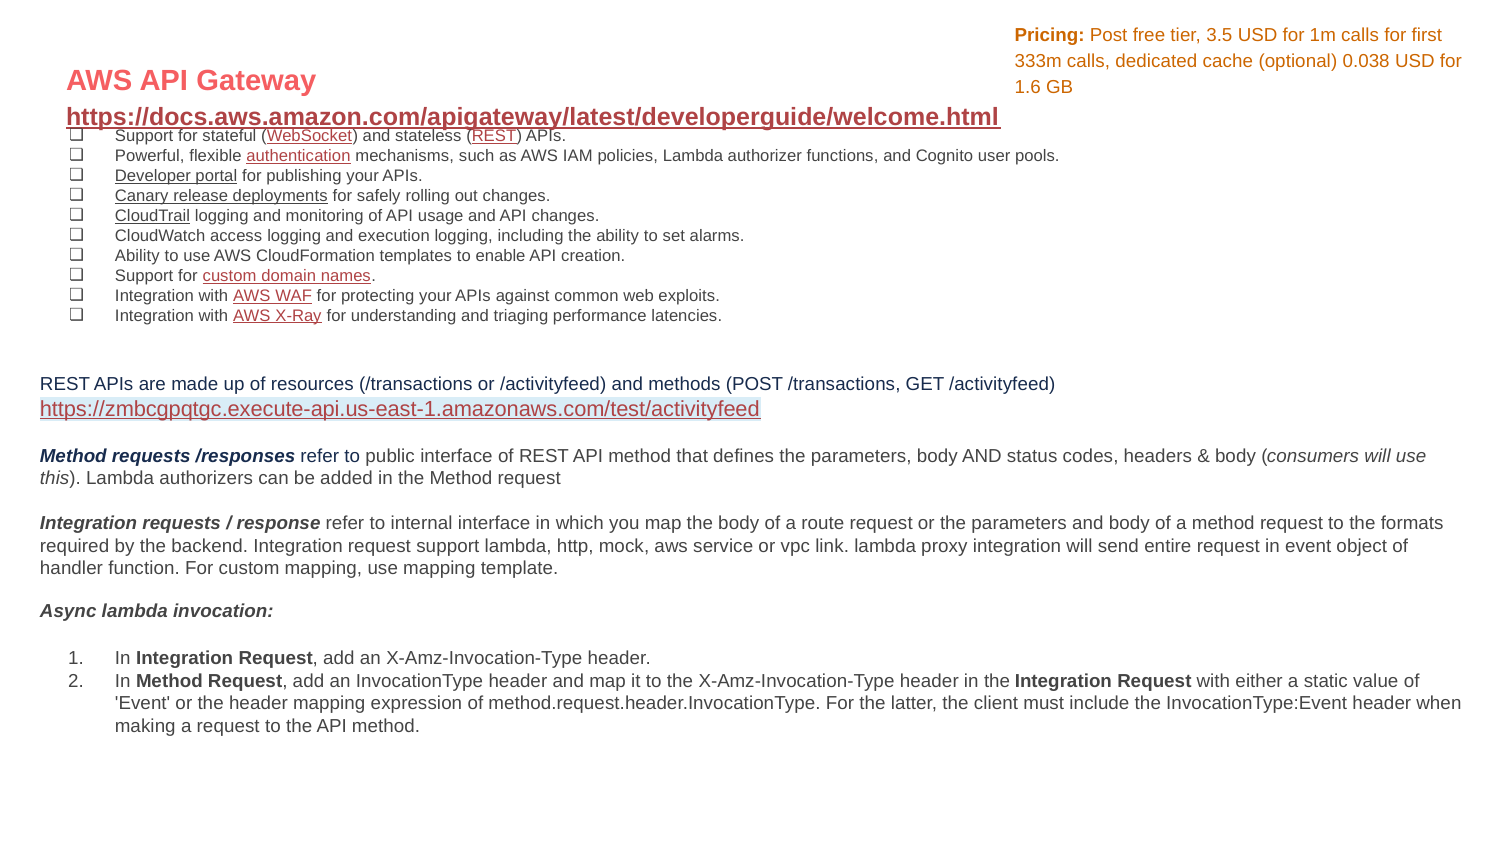

Pricing: Post free tier, 3.5 USD for 1m calls for first 333m calls, dedicated cache (optional) 0.038 USD for 1.6 GB
AWS API Gateway
https://docs.aws.amazon.com/apigateway/latest/developerguide/welcome.html
Support for stateful (WebSocket) and stateless (REST) APIs.
Powerful, flexible authentication mechanisms, such as AWS IAM policies, Lambda authorizer functions, and Cognito user pools.
Developer portal for publishing your APIs.
Canary release deployments for safely rolling out changes.
CloudTrail logging and monitoring of API usage and API changes.
CloudWatch access logging and execution logging, including the ability to set alarms.
Ability to use AWS CloudFormation templates to enable API creation.
Support for custom domain names.
Integration with AWS WAF for protecting your APIs against common web exploits.
Integration with AWS X-Ray for understanding and triaging performance latencies.

REST APIs are made up of resources (/transactions or /activityfeed) and methods (POST /transactions, GET /activityfeed)
https://zmbcgpqtgc.execute-api.us-east-1.amazonaws.com/test/activityfeed

Method requests /responses refer to public interface of REST API method that defines the parameters, body AND status codes, headers & body (consumers will use this). Lambda authorizers can be added in the Method request

Integration requests / response refer to internal interface in which you map the body of a route request or the parameters and body of a method request to the formats required by the backend. Integration request support lambda, http, mock, aws service or vpc link. lambda proxy integration will send entire request in event object of handler function. For custom mapping, use mapping template.

Async lambda invocation:
In Integration Request, add an X-Amz-Invocation-Type header.
In Method Request, add an InvocationType header and map it to the X-Amz-Invocation-Type header in the Integration Request with either a static value of 'Event' or the header mapping expression of method.request.header.InvocationType. For the latter, the client must include the InvocationType:Event header when making a request to the API method.